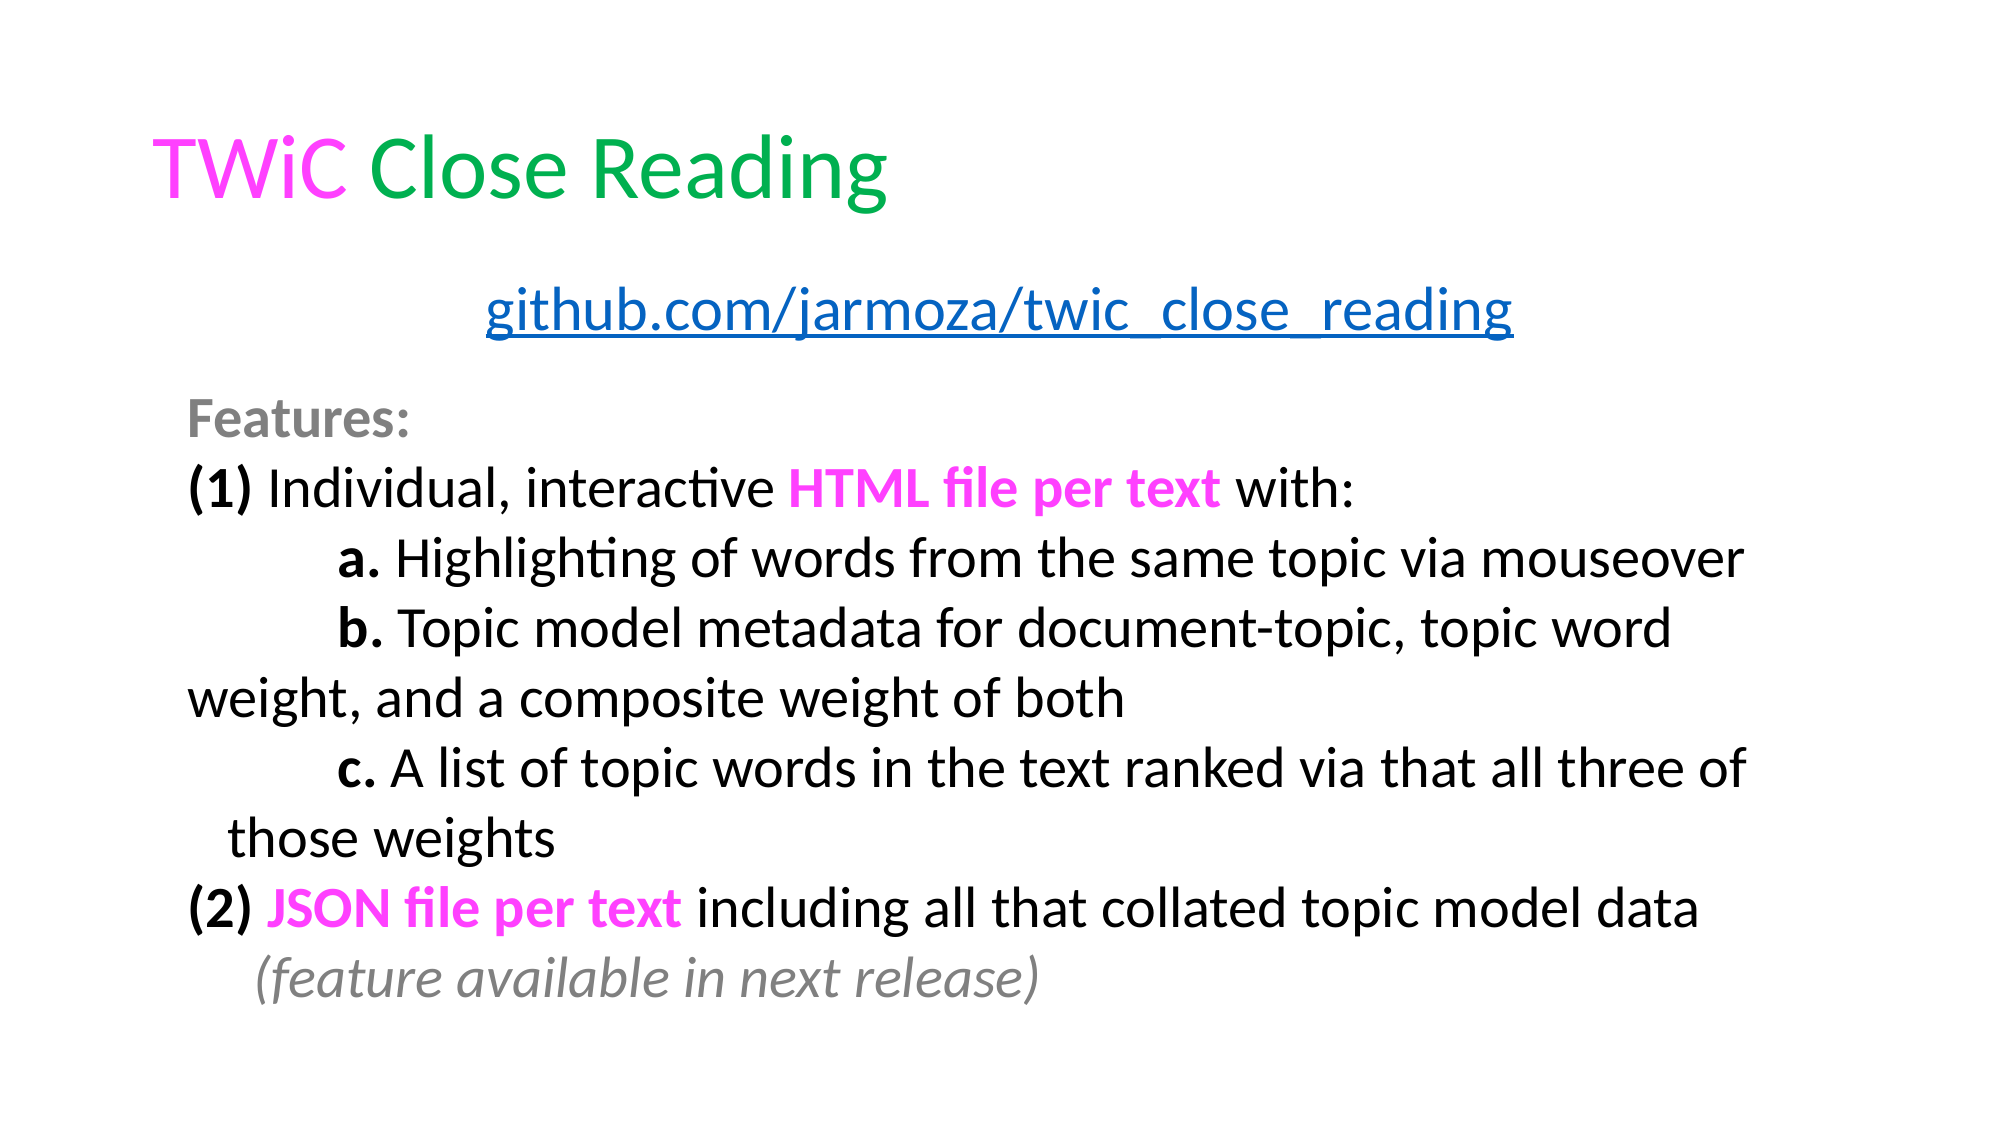

# TWiC Close Reading
github.com/jarmoza/twic_close_reading
Features:
(1) Individual, interactive HTML file per text with:
	a. Highlighting of words from the same topic via mouseover
	b. Topic model metadata for document-topic, topic word 	     weight, and a composite weight of both
	c. A list of topic words in the text ranked via that all three of 	    those weights
(2) JSON file per text including all that collated topic model data
     (feature available in next release)